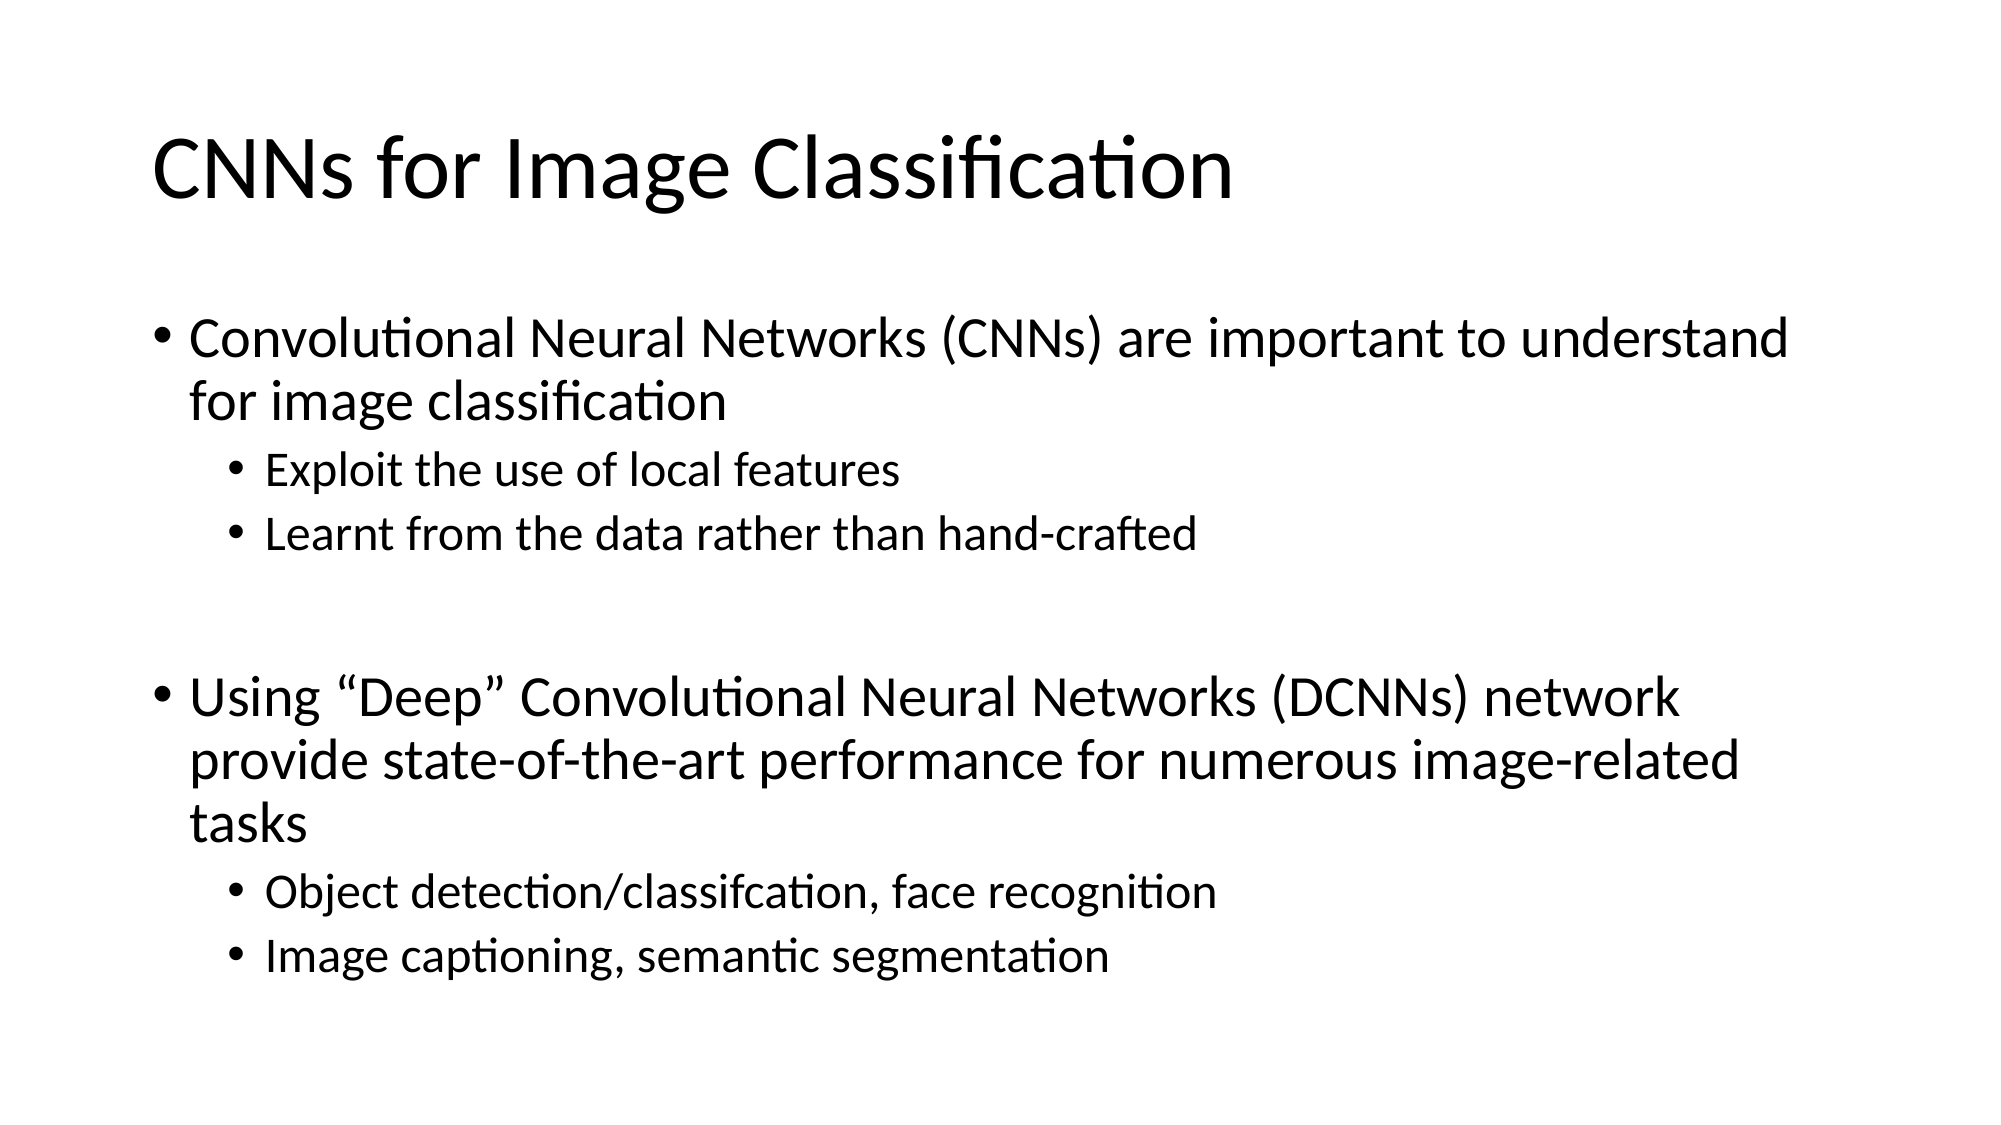

# CNNs for Image Classification
Convolutional Neural Networks (CNNs) are important to understand for image classification
Exploit the use of local features
Learnt from the data rather than hand-crafted

Using “Deep” Convolutional Neural Networks (DCNNs) network provide state-of-the-art performance for numerous image-related tasks
Object detection/classifcation, face recognition
Image captioning, semantic segmentation